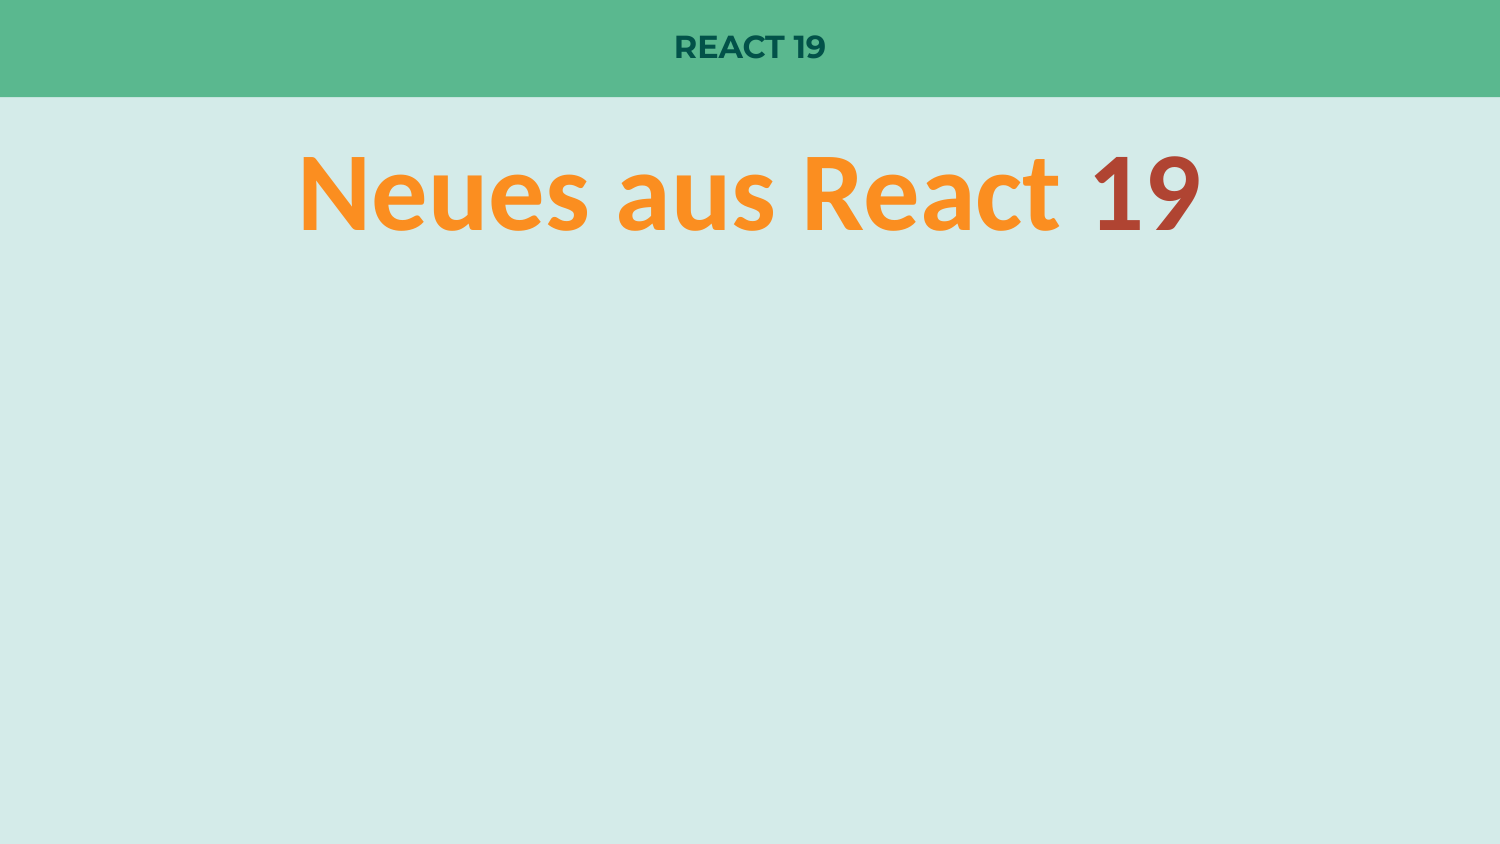

# React 19
Neues aus React 19